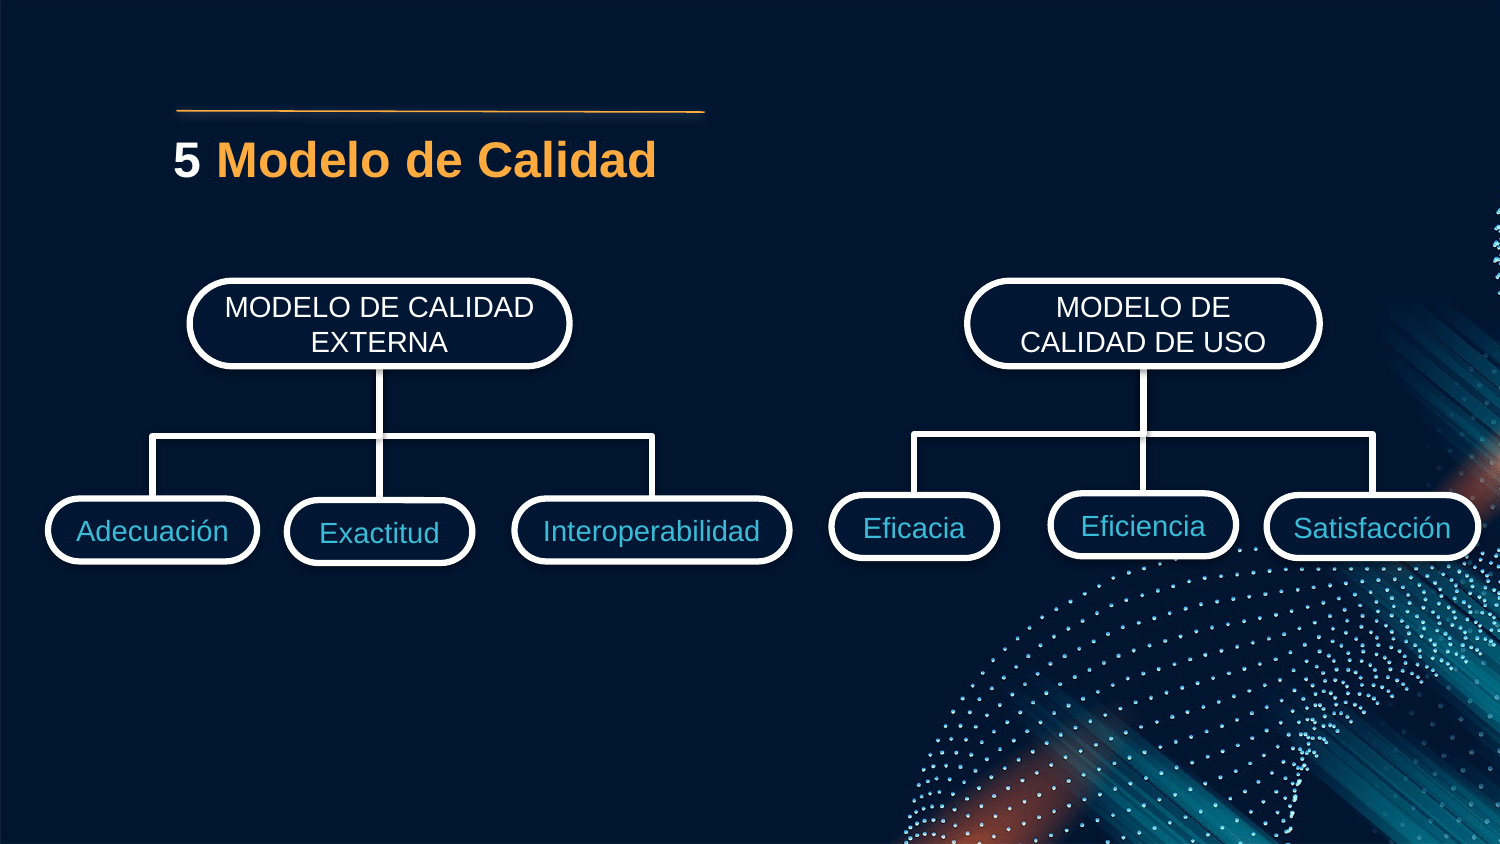

# 5 Modelo de Calidad
MODELO DE CALIDAD EXTERNA
Adecuación
Interoperabilidad
Exactitud
MODELO DE CALIDAD DE USO
Eficiencia
Eficacia
Satisfacción